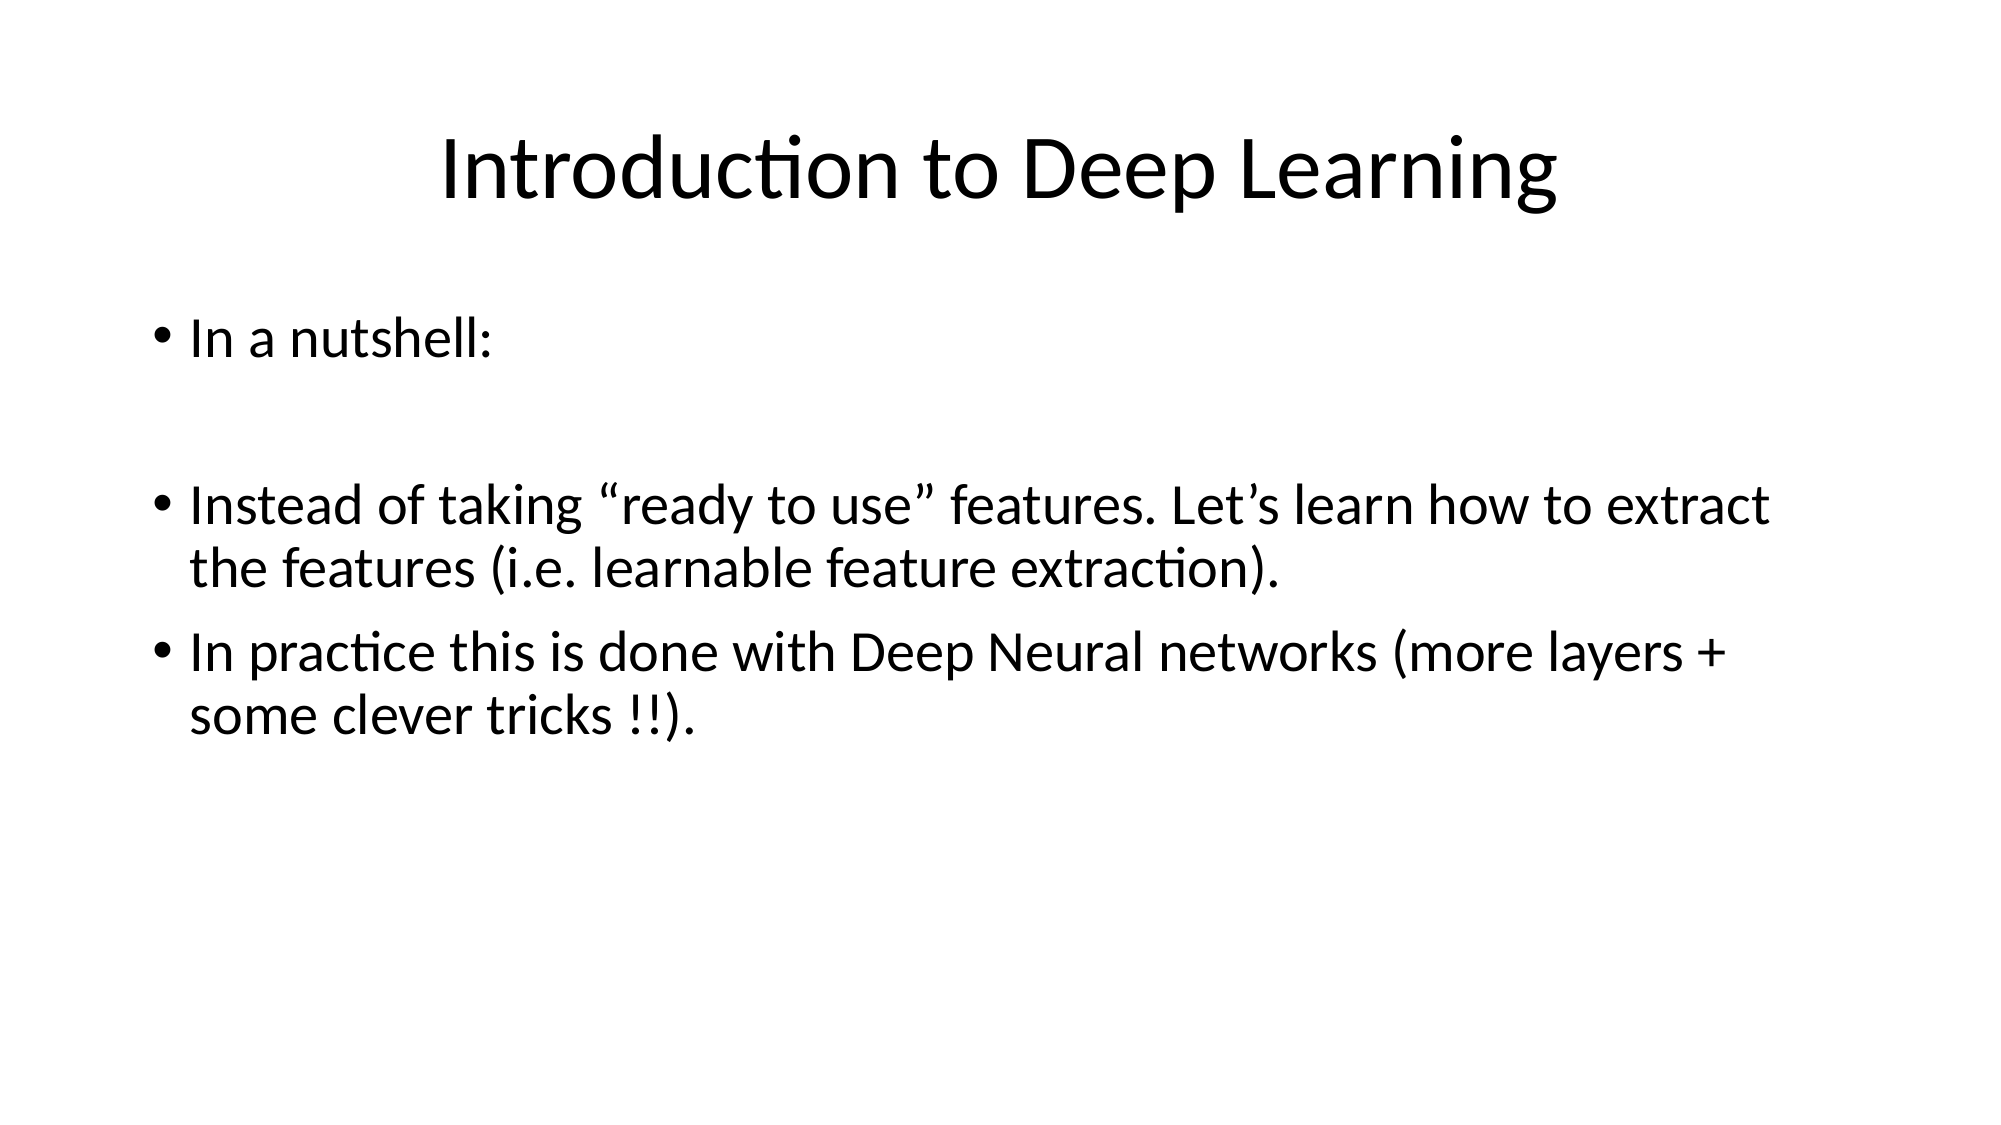

# Introduction to Deep Learning
In a nutshell:

Instead of taking “ready to use” features. Let’s learn how to extract the features (i.e. learnable feature extraction).
In practice this is done with Deep Neural networks (more layers + some clever tricks !!).